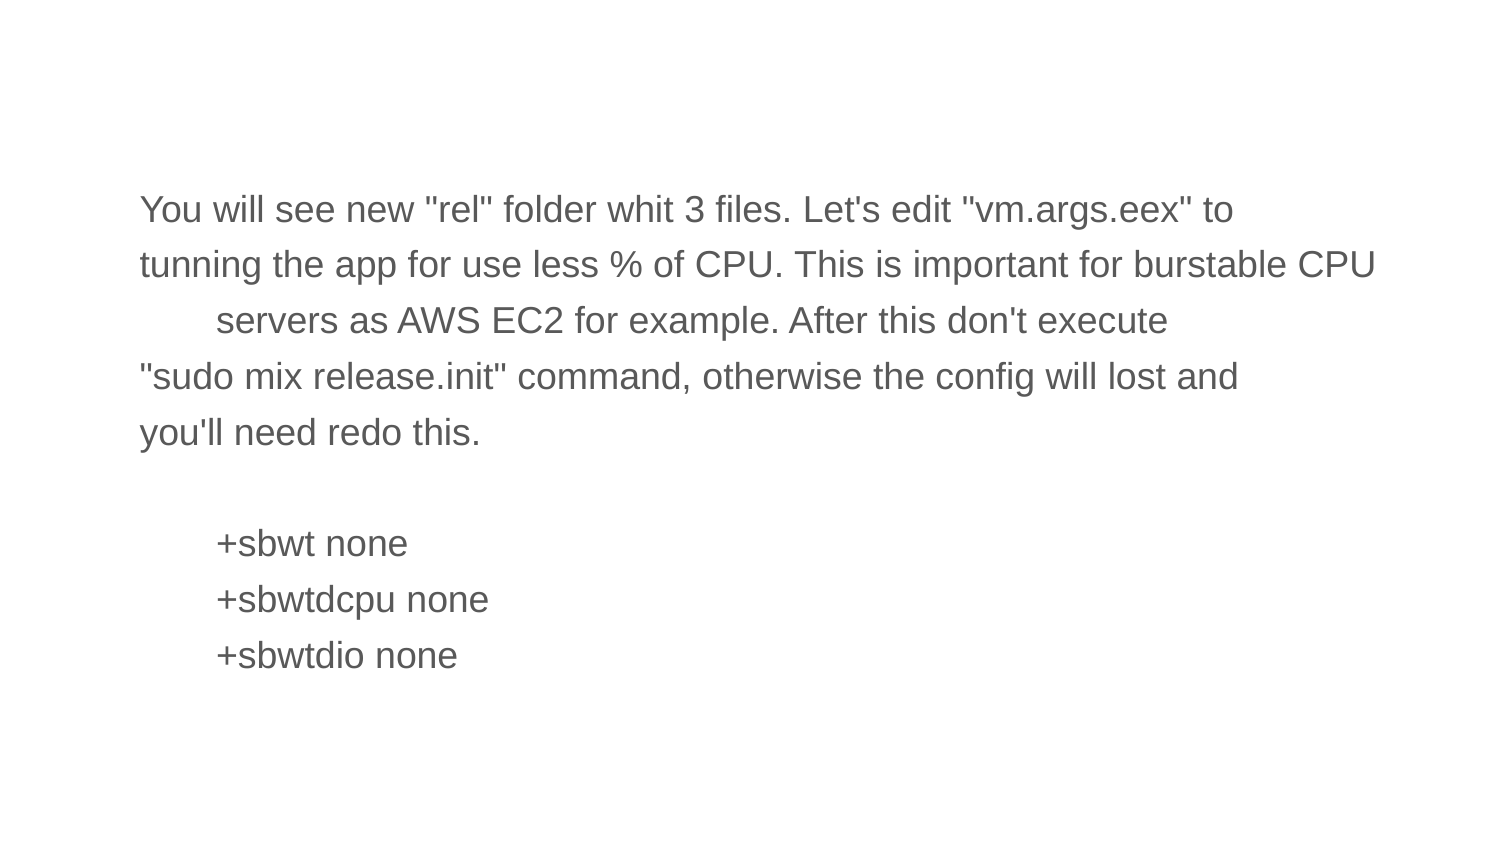

#
       You will see new "rel" folder whit 3 files. Let's edit "vm.args.eex" to
       tunning the app for use less % of CPU. This is important for burstable CPU
	servers as AWS EC2 for example. After this don't execute
       "sudo mix release.init" command, otherwise the config will lost and
       you'll need redo this.

	+sbwt none
	+sbwtdcpu none
	+sbwtdio none